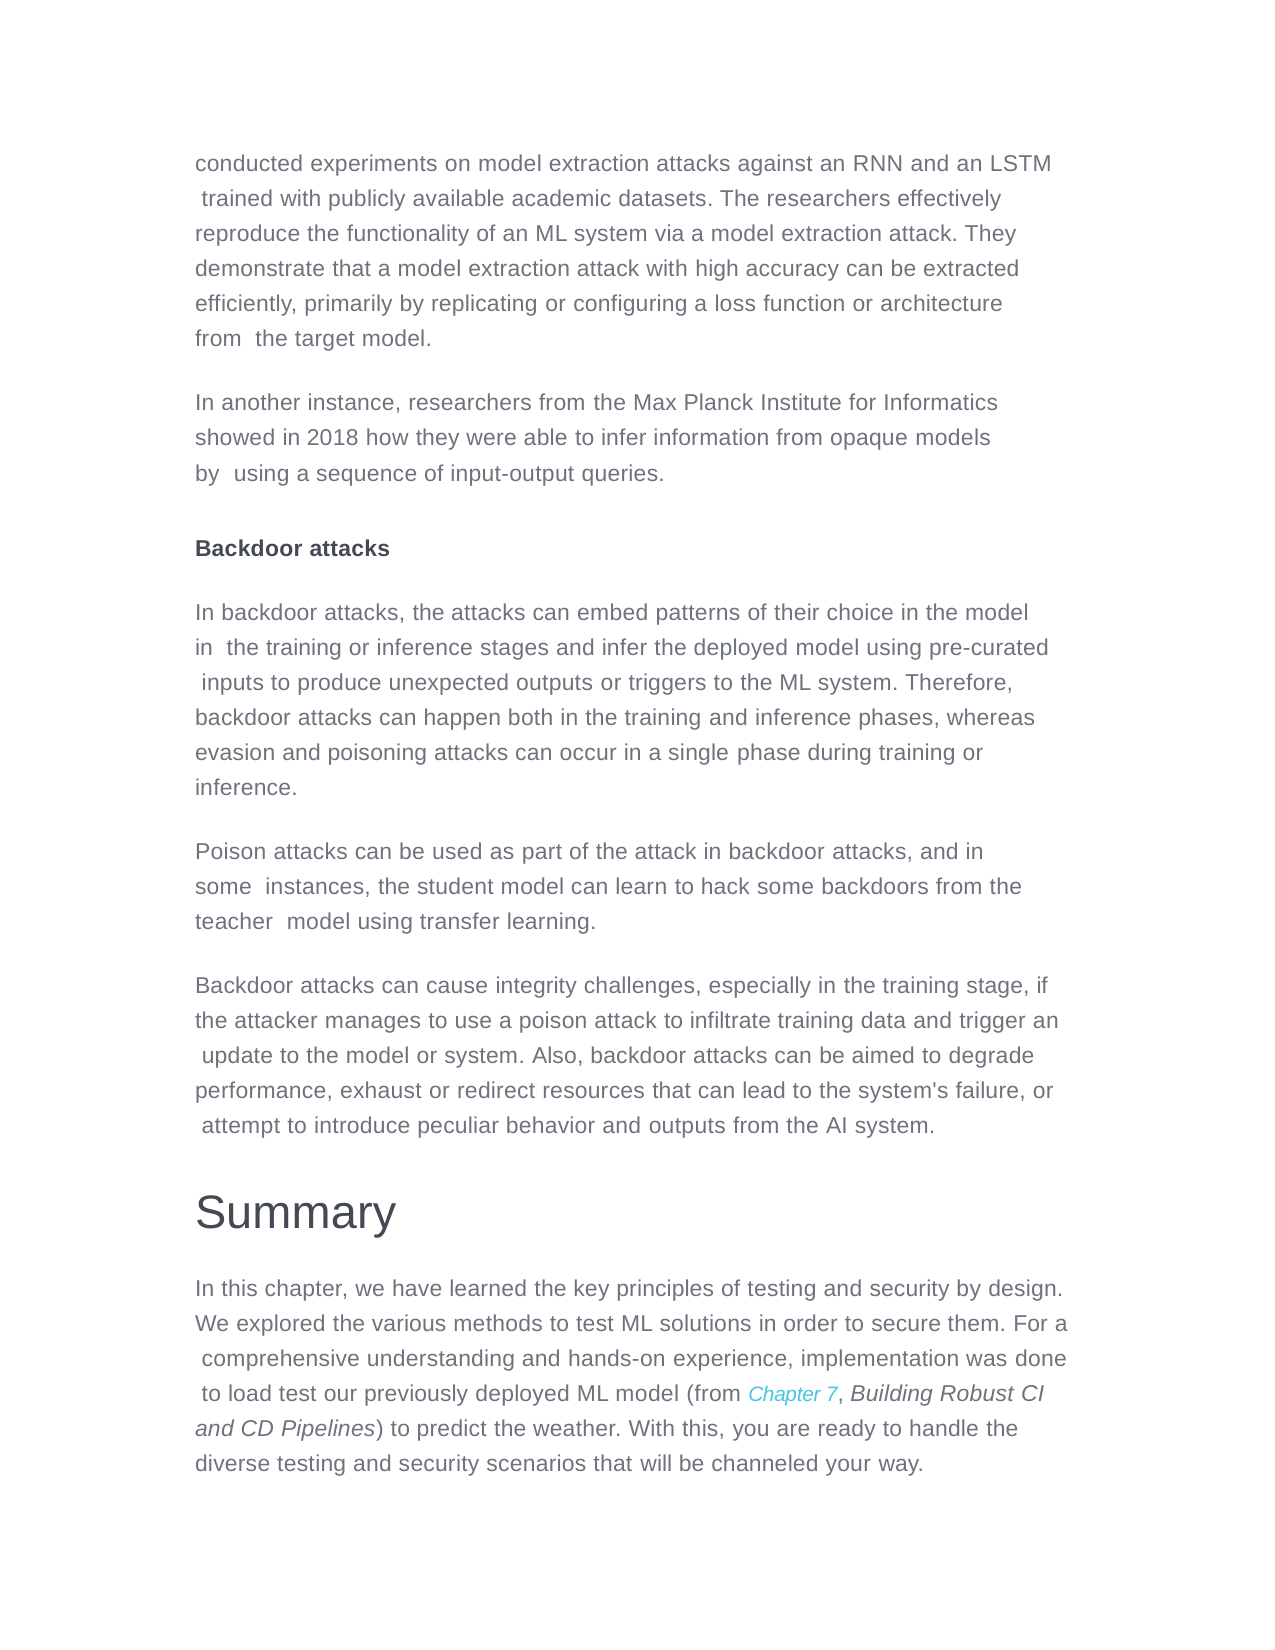

conducted experiments on model extraction attacks against an RNN and an LSTM  trained with publicly available academic datasets. The researchers effectively  reproduce the functionality of an ML system via a model extraction attack. They  demonstrate that a model extraction attack with high accuracy can be extracted  efficiently, primarily by replicating or configuring a loss function or architecture from  the target model.

In another instance, researchers from the Max Planck Institute for Informatics  showed in 2018 how they were able to infer information from opaque models by  using a sequence of input-output queries.

Backdoor attacks

In backdoor attacks, the attacks can embed patterns of their choice in the model in  the training or inference stages and infer the deployed model using pre-curated  inputs to produce unexpected outputs or triggers to the ML system. Therefore,  backdoor attacks can happen both in the training and inference phases, whereas  evasion and poisoning attacks can occur in a single phase during training or  inference.

Poison attacks can be used as part of the attack in backdoor attacks, and in some  instances, the student model can learn to hack some backdoors from the teacher  model using transfer learning.

Backdoor attacks can cause integrity challenges, especially in the training stage, if  the attacker manages to use a poison attack to infiltrate training data and trigger an  update to the model or system. Also, backdoor attacks can be aimed to degrade  performance, exhaust or redirect resources that can lead to the system's failure, or  attempt to introduce peculiar behavior and outputs from the AI system.

Summary
In this chapter, we have learned the key principles of testing and security by design.  We explored the various methods to test ML solutions in order to secure them. For a  comprehensive understanding and hands-on experience, implementation was done  to load test our previously deployed ML model (from Chapter 7, Building Robust CI  and CD Pipelines) to predict the weather. With this, you are ready to handle the  diverse testing and security scenarios that will be channeled your way.